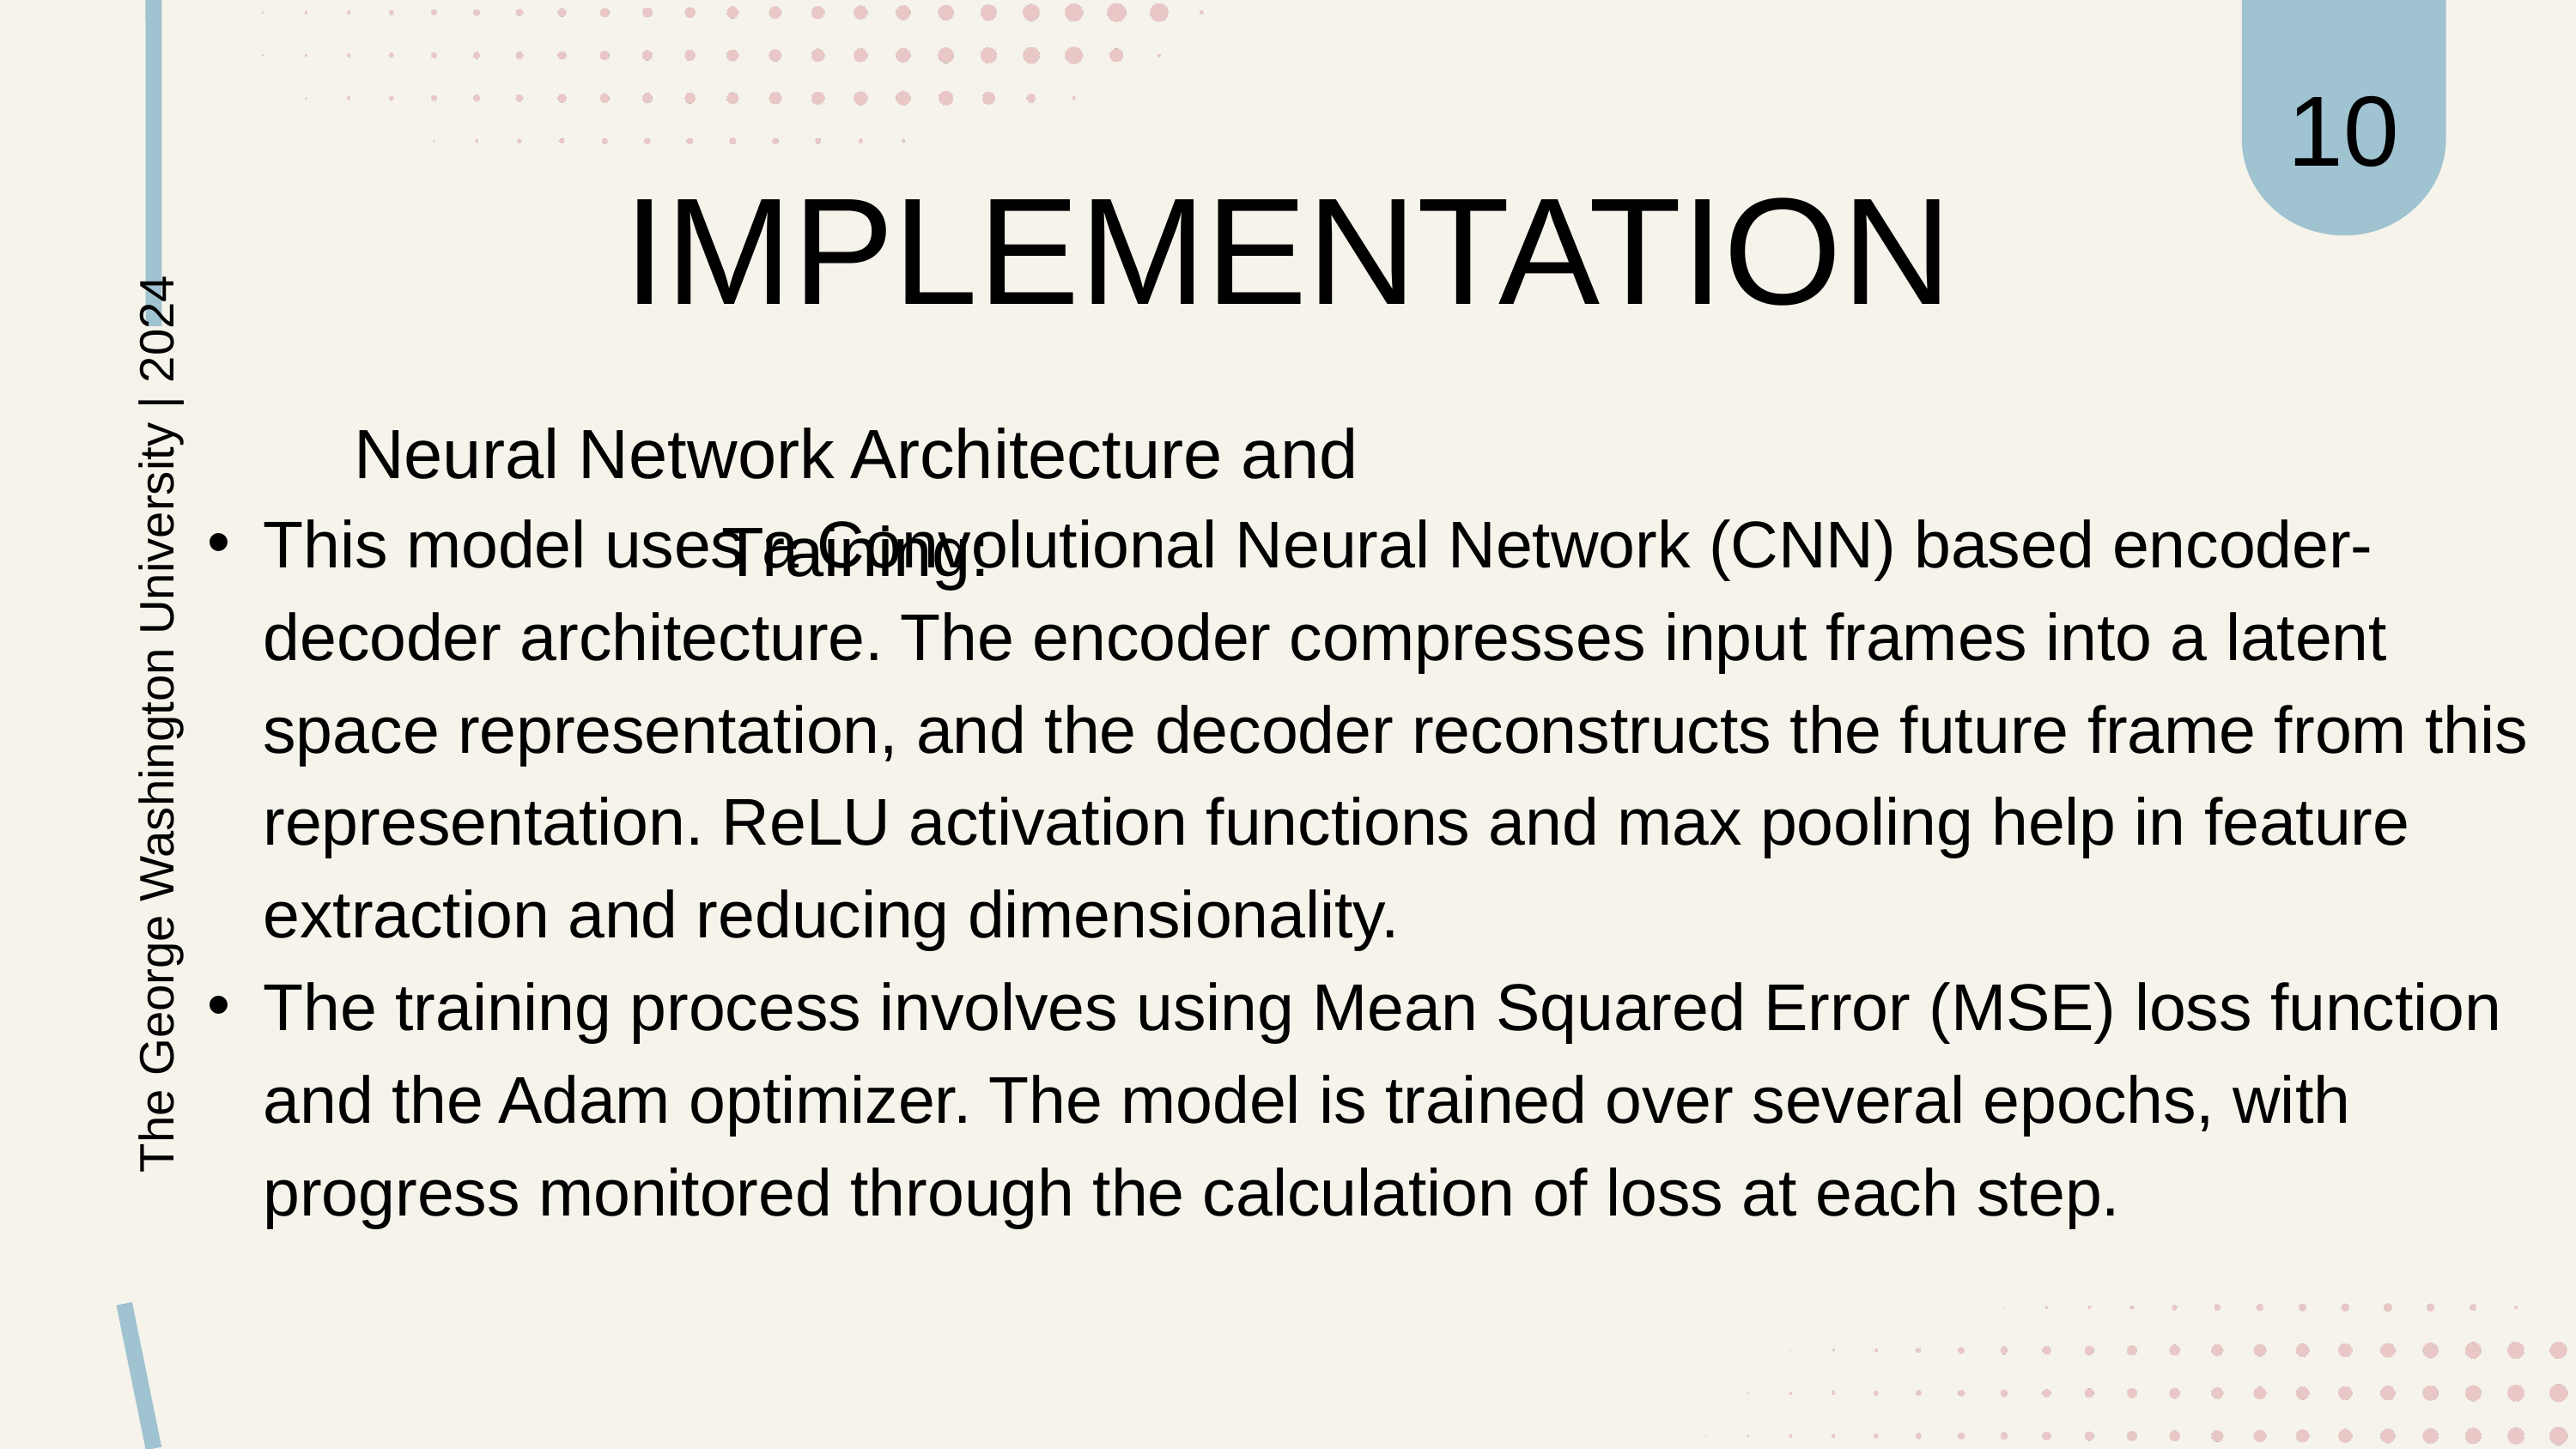

10

IMPLEMENTATION
Neural Network Architecture and Training:
This model uses a Convolutional Neural Network (CNN) based encoder-decoder architecture. The encoder compresses input frames into a latent space representation, and the decoder reconstructs the future frame from this representation. ReLU activation functions and max pooling help in feature extraction and reducing dimensionality.
The training process involves using Mean Squared Error (MSE) loss function and the Adam optimizer. The model is trained over several epochs, with progress monitored through the calculation of loss at each step.
The George Washington University | 2024